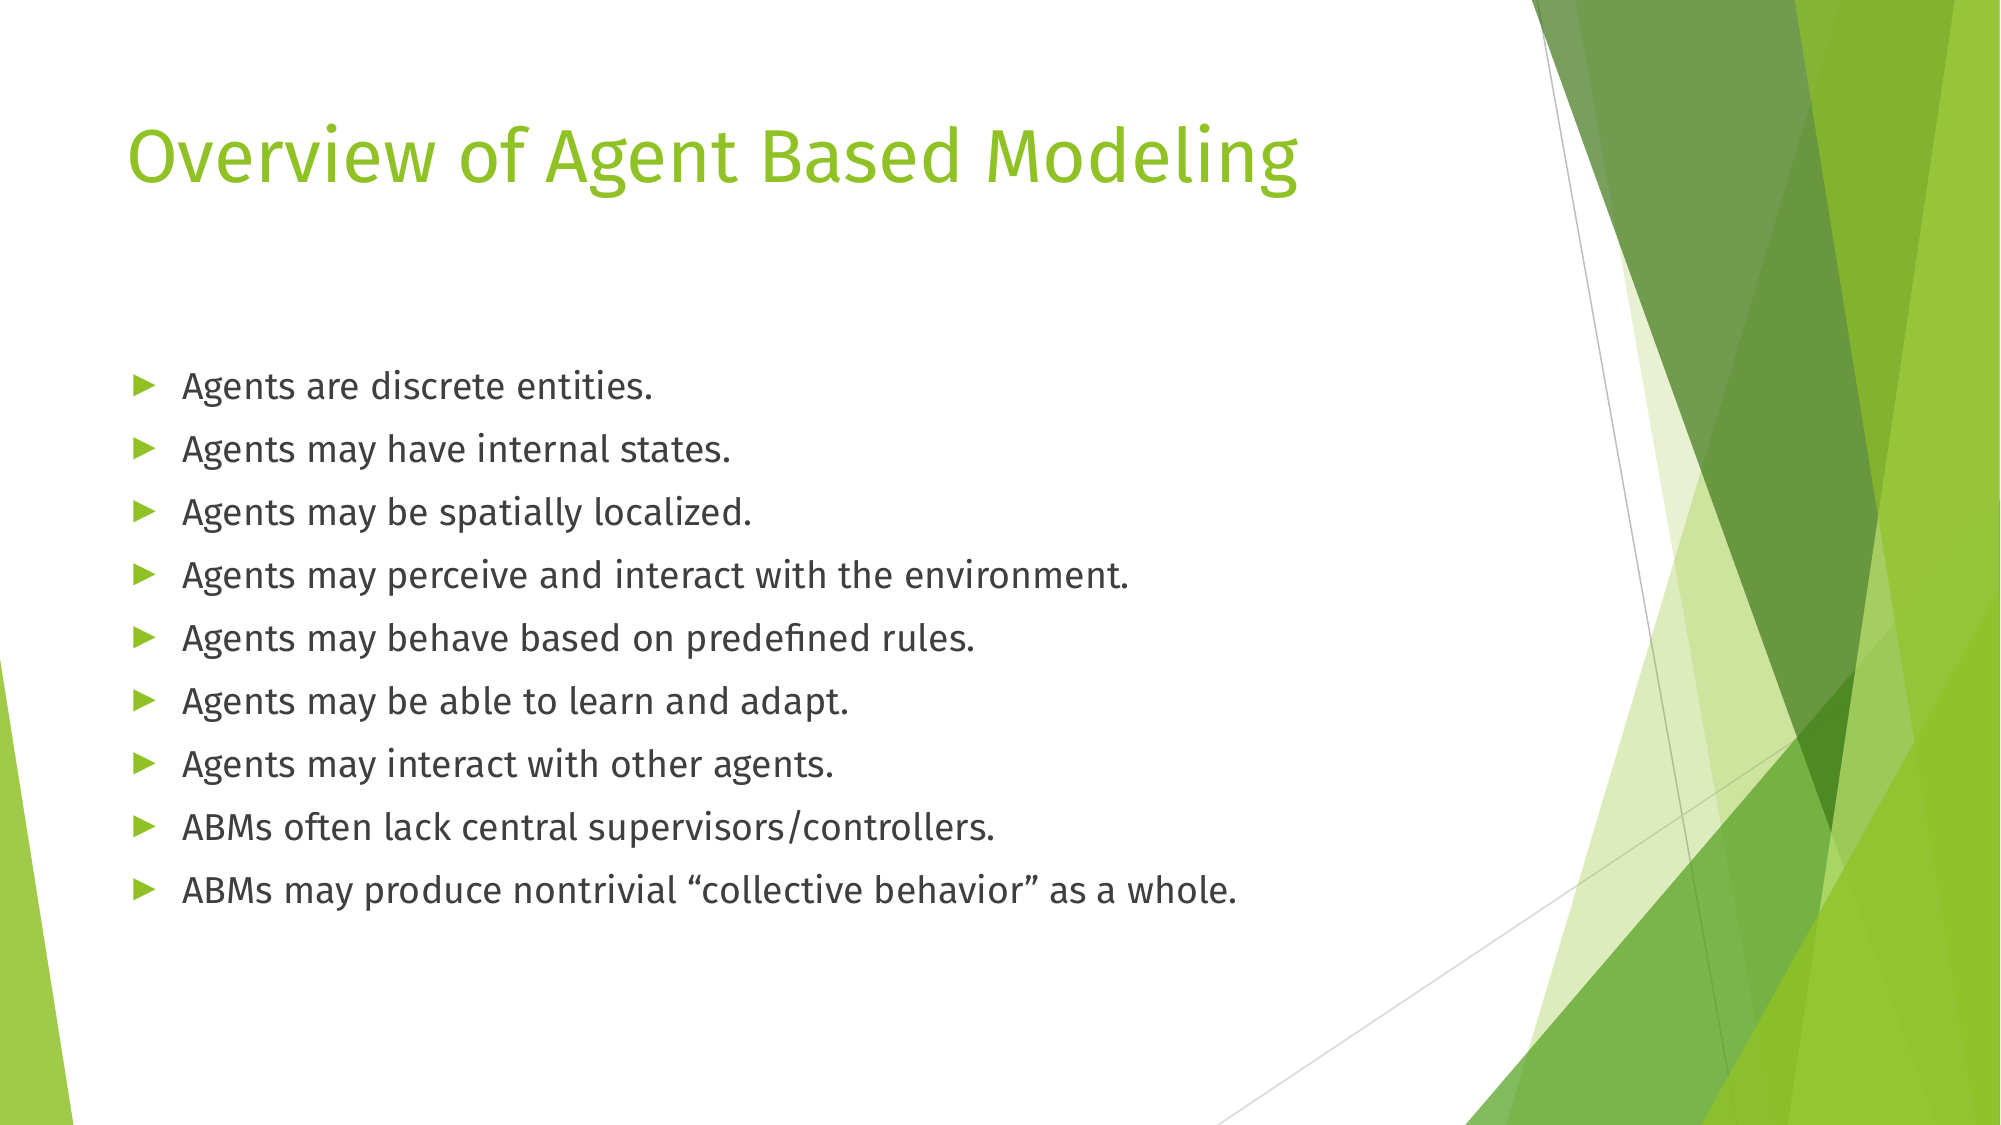

# Overview of Agent Based Modeling
Agents are discrete entities.
Agents may have internal states.
Agents may be spatially localized.
Agents may perceive and interact with the environment.
Agents may behave based on predeﬁned rules.
Agents may be able to learn and adapt.
Agents may interact with other agents.
ABMs often lack central supervisors/controllers.
ABMs may produce nontrivial “collective behavior” as a whole.